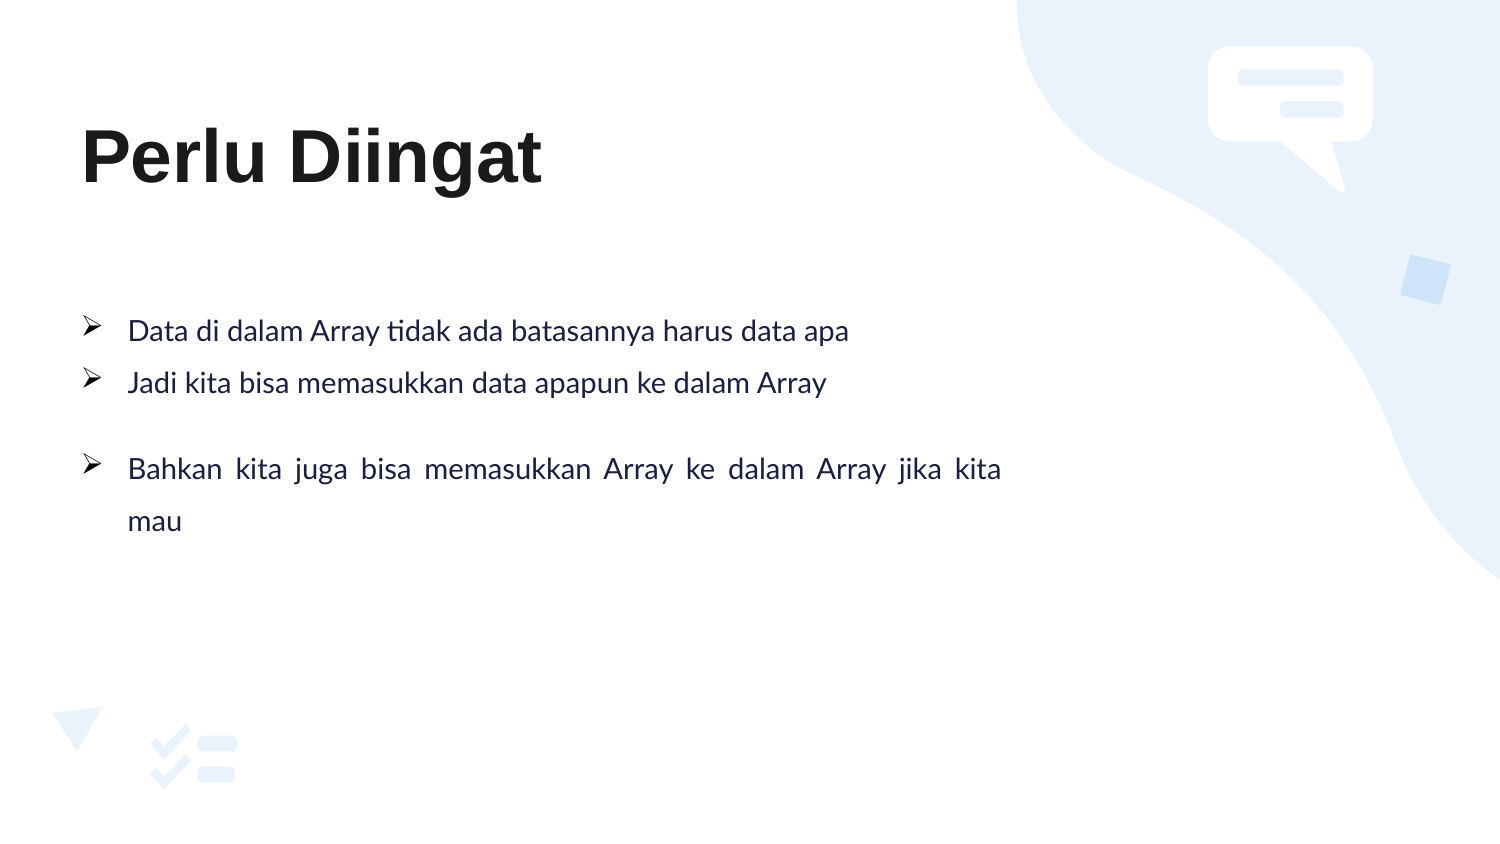

# Perlu Diingat

Data di dalam Array tidak ada batasannya harus data apa
Jadi kita bisa memasukkan data apapun ke dalam Array
Bahkan kita juga bisa memasukkan Array ke dalam Array jika kita mau